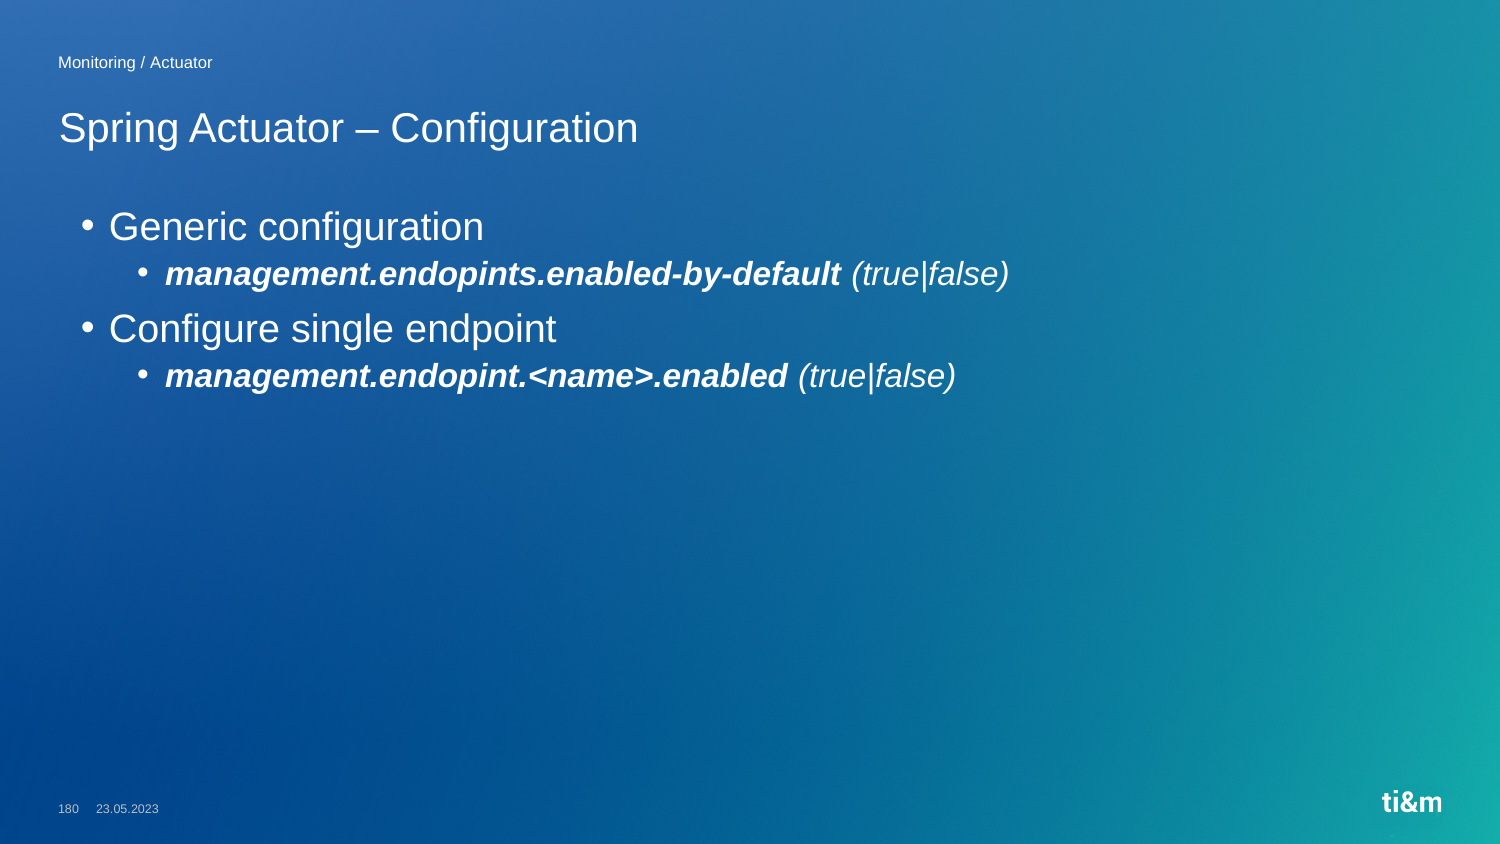

Monitoring / Actuator
# Spring Actuator – Configuration
Generic configuration
management.endopints.enabled-by-default (true|false)
Configure single endpoint
management.endopint.<name>.enabled (true|false)

180
23.05.2023